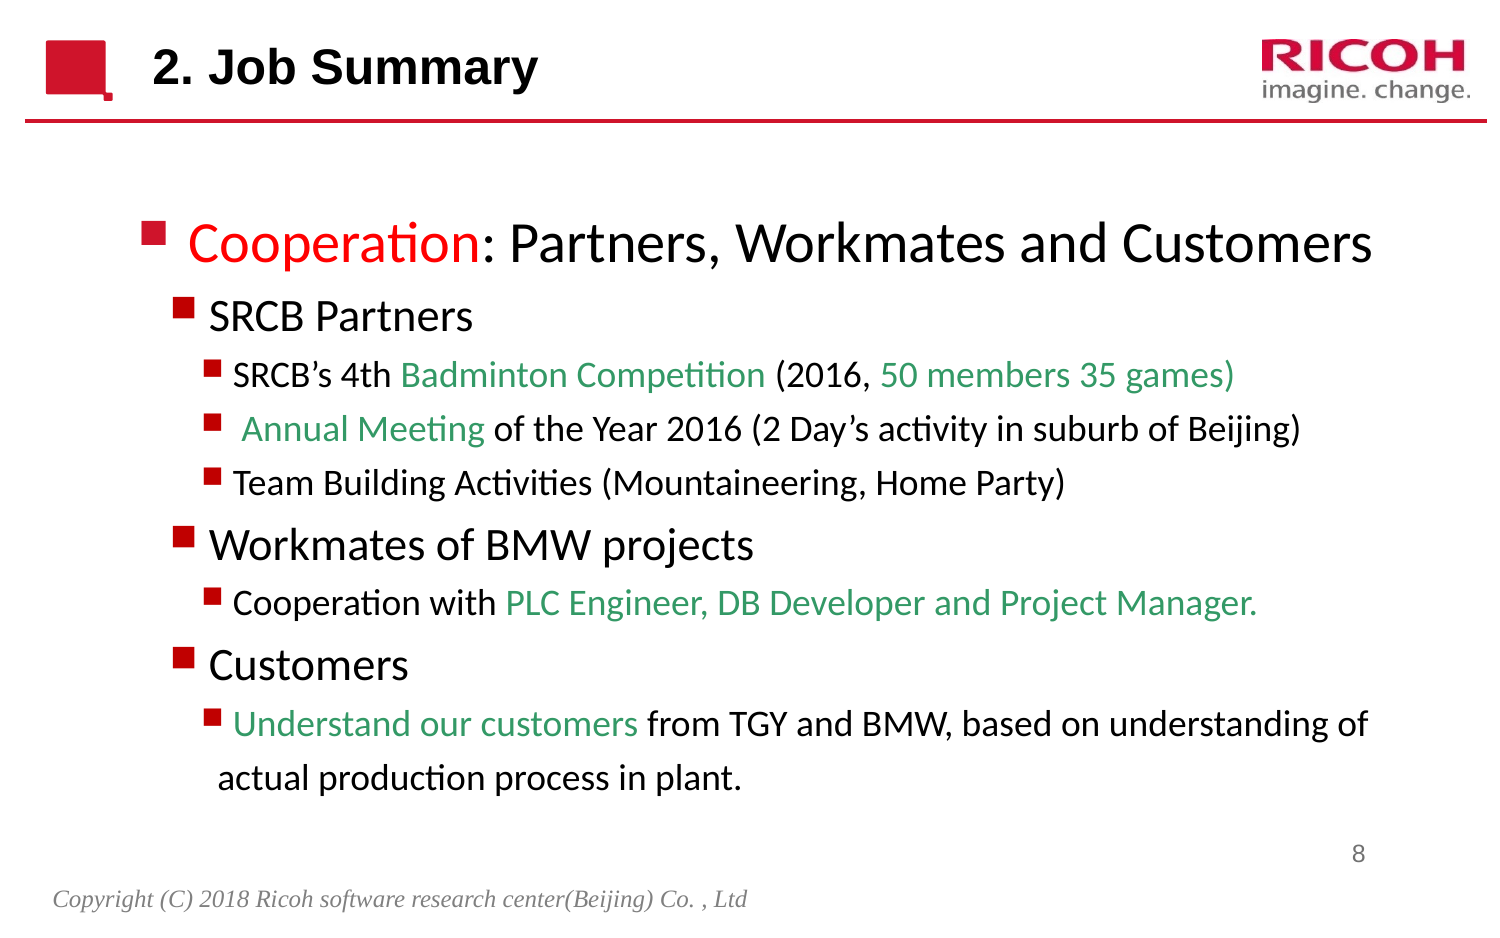

# 2. Job Summary
  Cooperation: Partners, Workmates and Customers
 SRCB Partners
 SRCB’s 4th Badminton Competition (2016, 50 members 35 games)
  Annual Meeting of the Year 2016 (2 Day’s activity in suburb of Beijing)
 Team Building Activities (Mountaineering, Home Party)
 Workmates of BMW projects
 Cooperation with PLC Engineer, DB Developer and Project Manager.
 Customers
 Understand our customers from TGY and BMW, based on understanding of actual production process in plant.

8
Copyright (C) 2018 Ricoh software research center(Beijing) Co. , Ltd